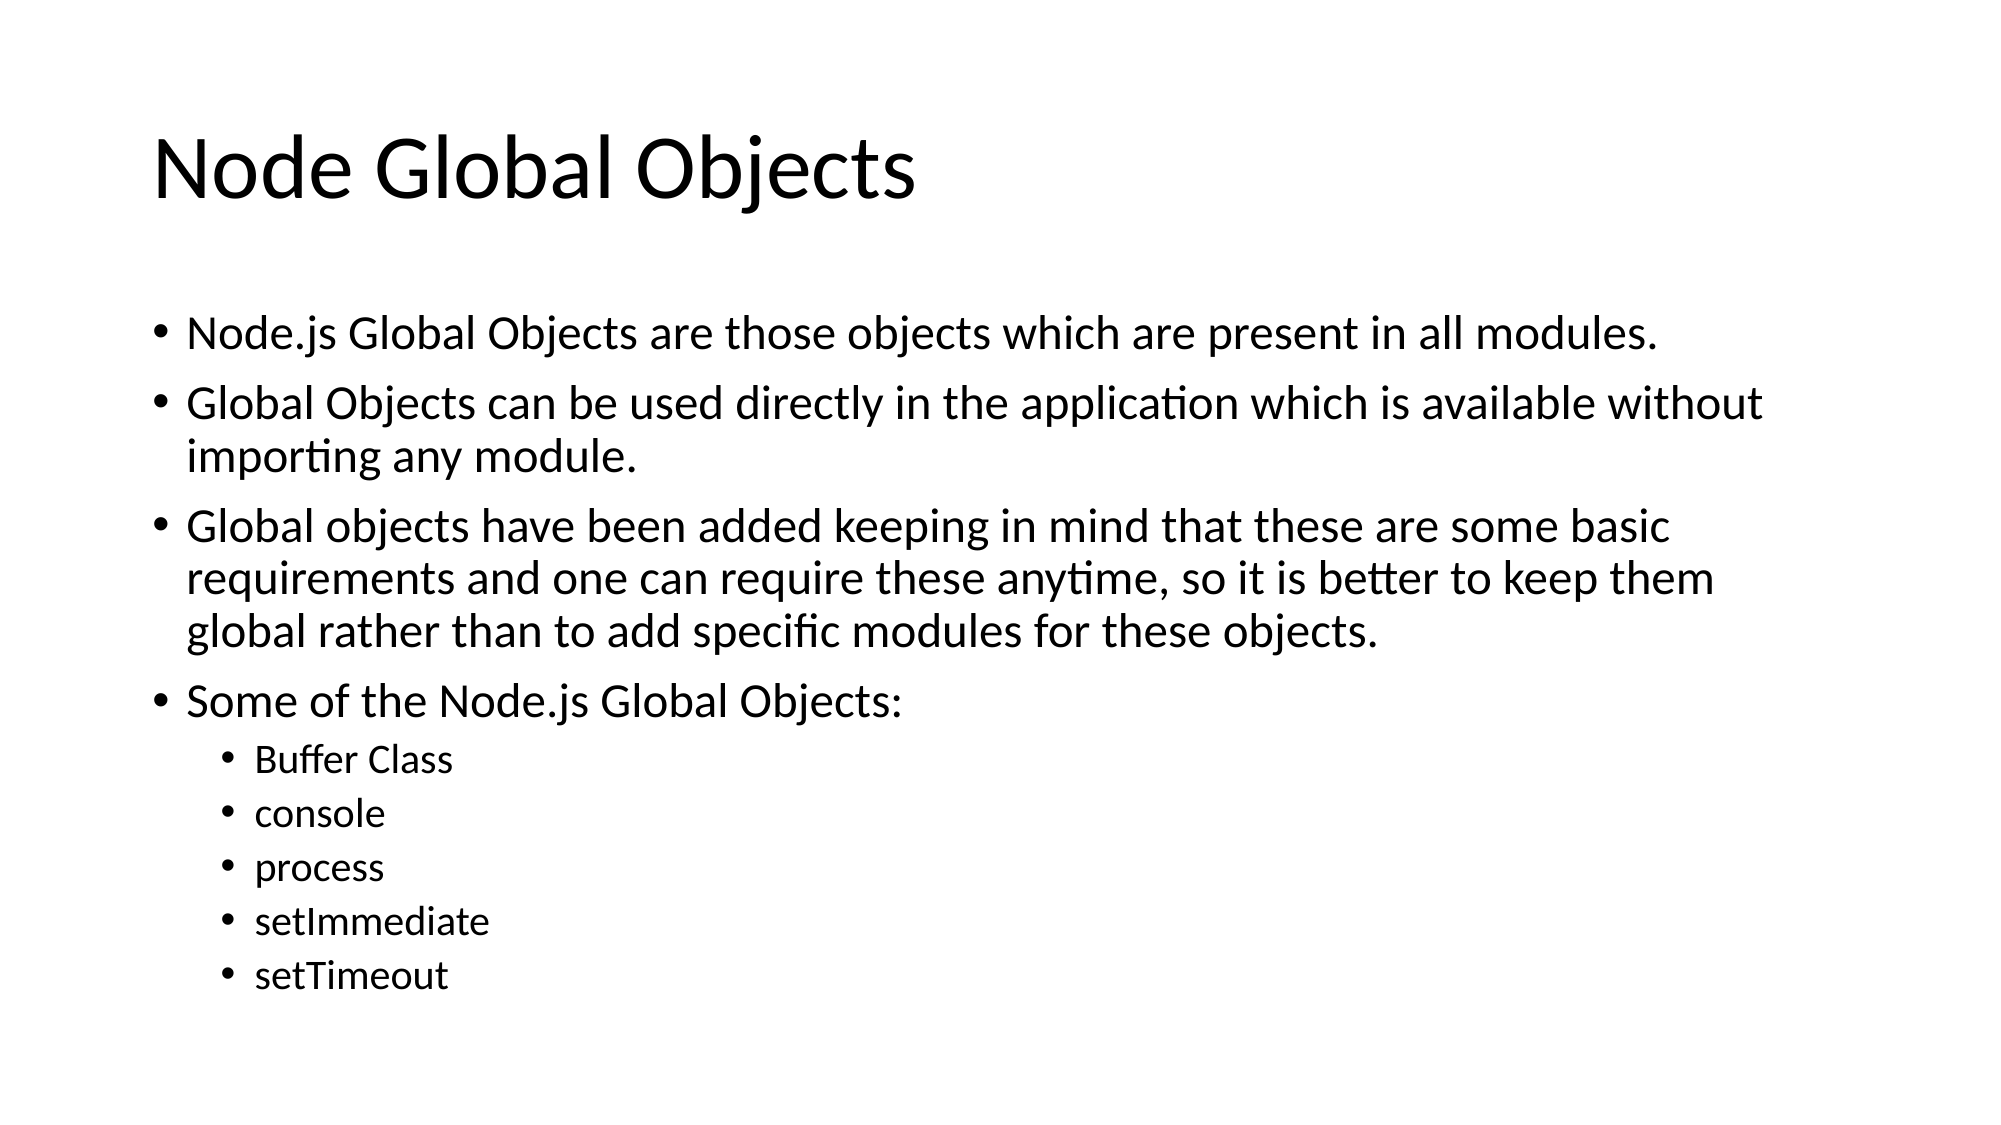

# Node Global Objects
Node.js Global Objects are those objects which are present in all modules.
Global Objects can be used directly in the application which is available without importing any module.
Global objects have been added keeping in mind that these are some basic requirements and one can require these anytime, so it is better to keep them global rather than to add specific modules for these objects.
Some of the Node.js Global Objects:
Buffer Class
console
process
setImmediate
setTimeout